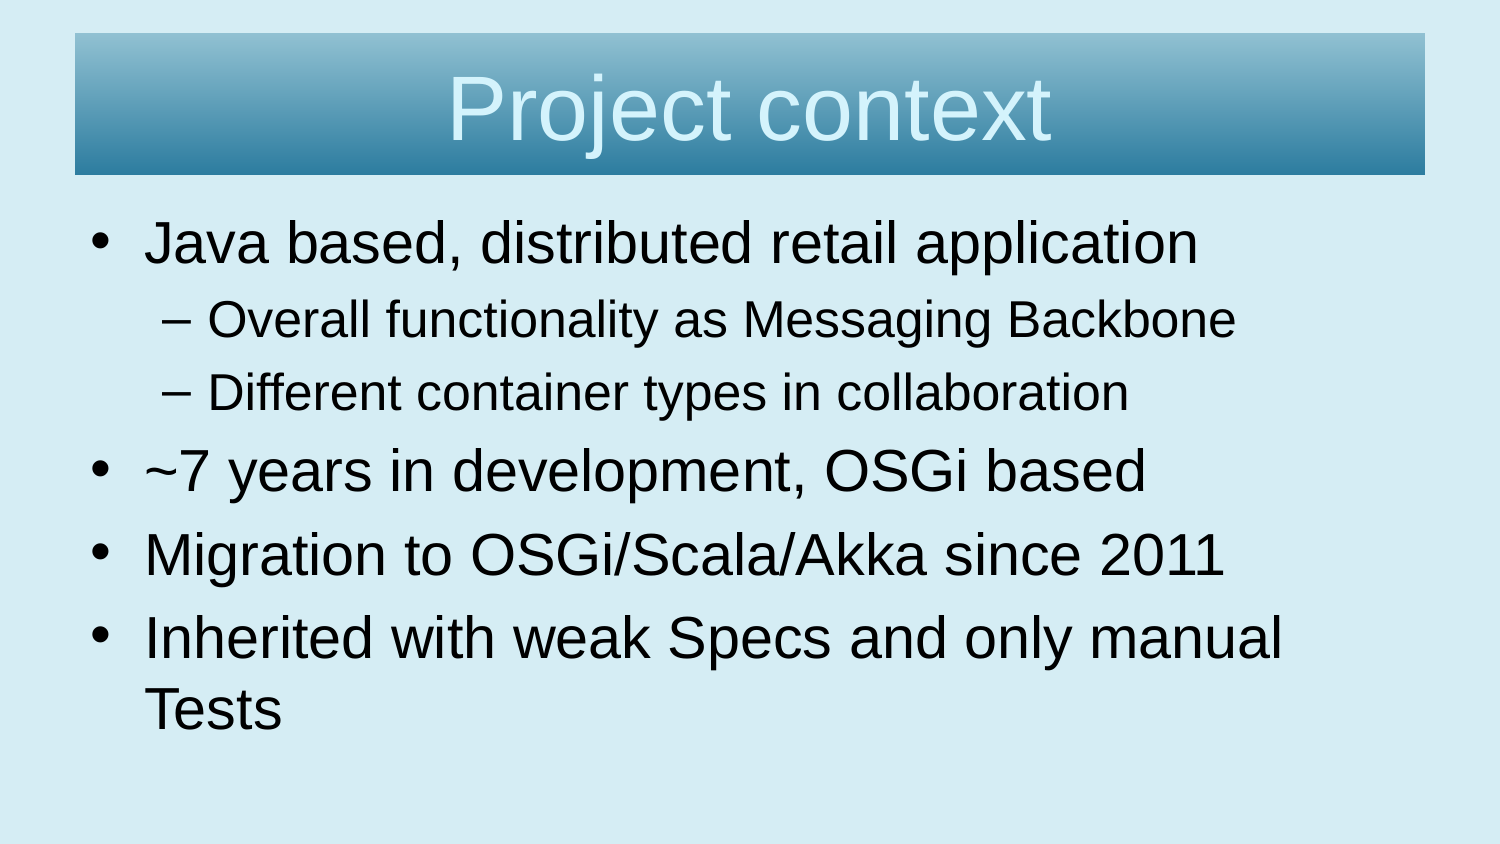

# Project context
Java based, distributed retail application
Overall functionality as Messaging Backbone
Different container types in collaboration
~7 years in development, OSGi based
Migration to OSGi/Scala/Akka since 2011
Inherited with weak Specs and only manual Tests